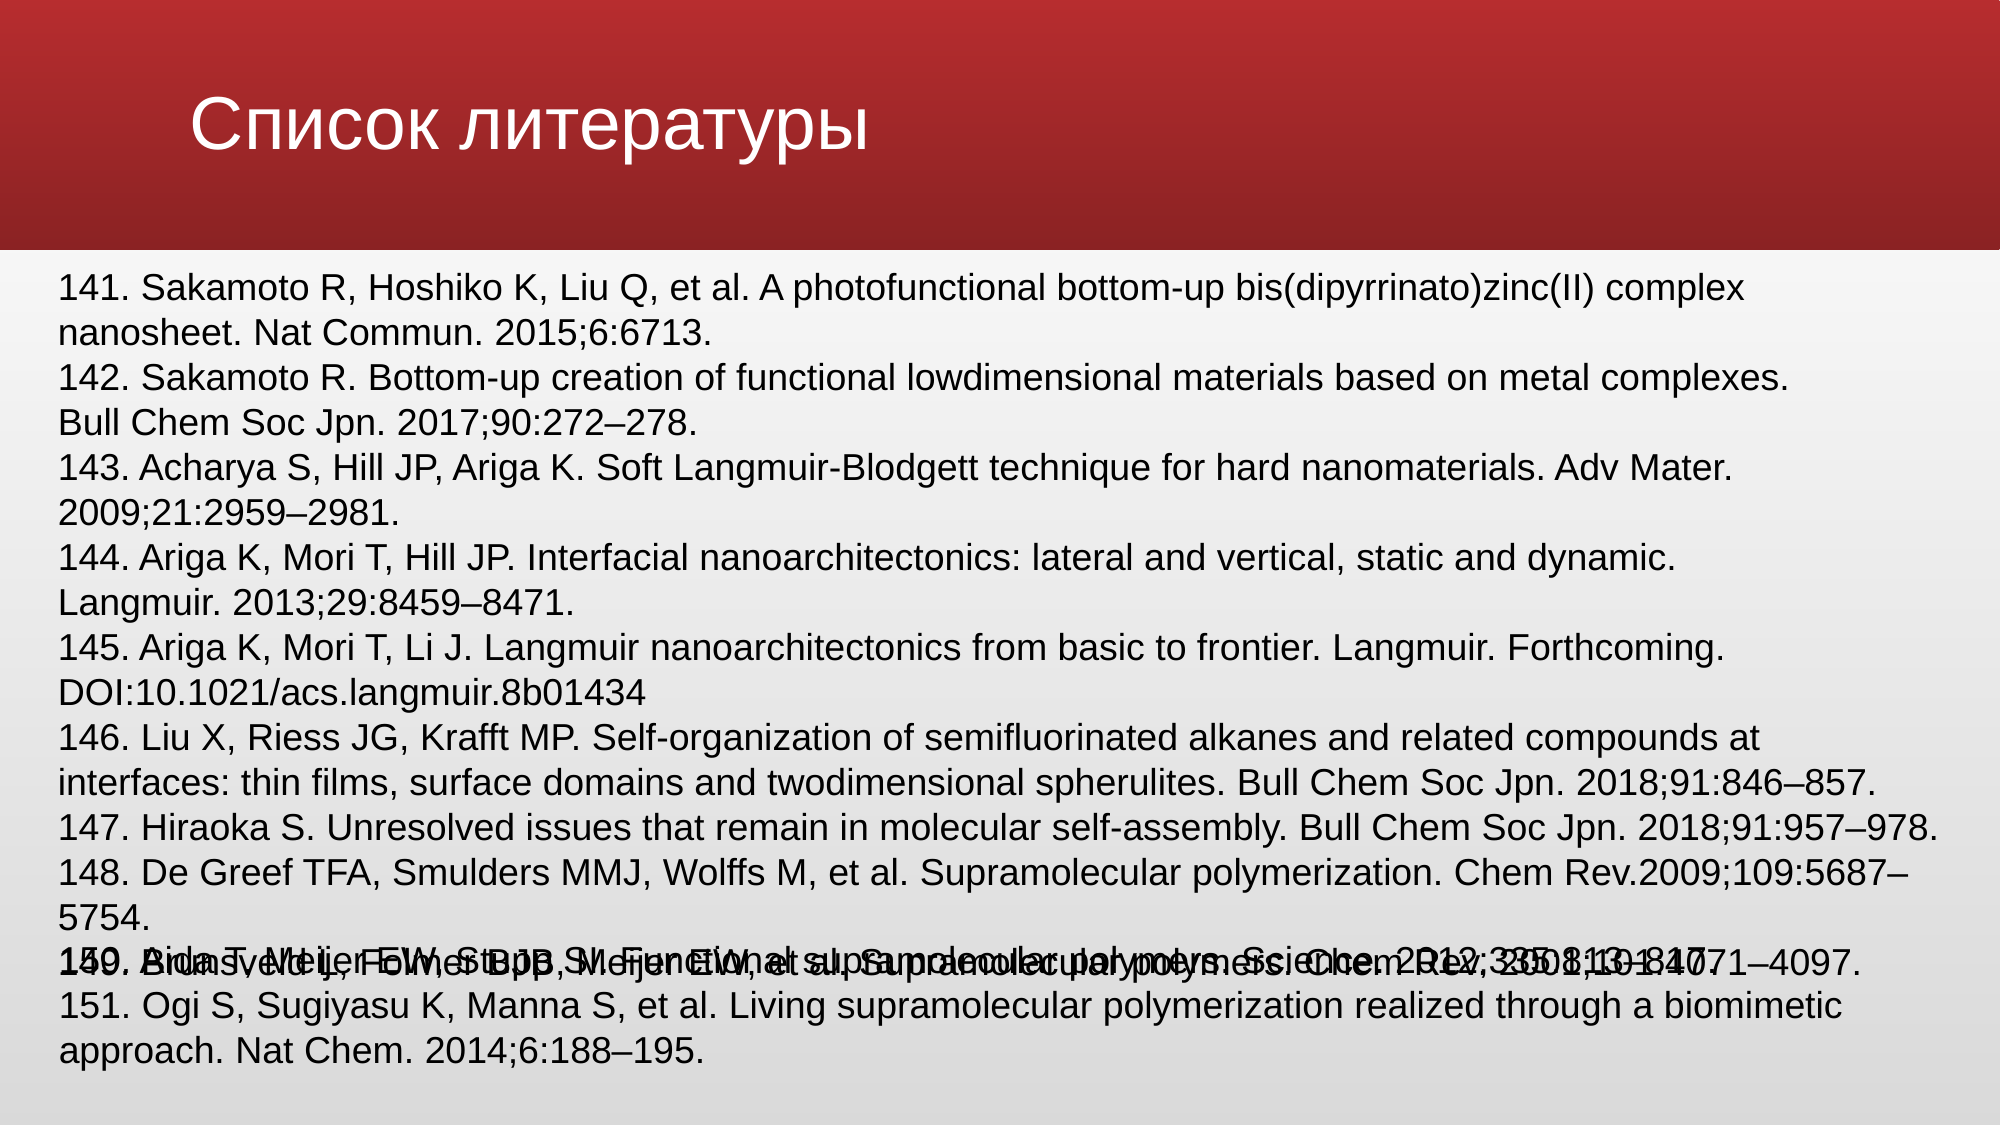

# Список литературы
141. Sakamoto R, Hoshiko K, Liu Q, et al. A photofunctional bottom-up bis(dipyrrinato)zinc(II) complex
nanosheet. Nat Commun. 2015;6:6713.
142. Sakamoto R. Bottom-up creation of functional lowdimensional materials based on metal complexes.
Bull Chem Soc Jpn. 2017;90:272–278.
143. Acharya S, Hill JP, Ariga K. Soft Langmuir-Blodgett technique for hard nanomaterials. Adv Mater.
2009;21:2959–2981.
144. Ariga K, Mori T, Hill JP. Interfacial nanoarchitectonics: lateral and vertical, static and dynamic.
Langmuir. 2013;29:8459–8471.
145. Ariga K, Mori T, Li J. Langmuir nanoarchitectonics from basic to frontier. Langmuir. Forthcoming.
DOI:10.1021/acs.langmuir.8b01434
146. Liu X, Riess JG, Krafft MP. Self-organization of semifluorinated alkanes and related compounds at
interfaces: thin films, surface domains and twodimensional spherulites. Bull Chem Soc Jpn. 2018;91:846–857.
147. Hiraoka S. Unresolved issues that remain in molecular self-assembly. Bull Chem Soc Jpn. 2018;91:957–978.
148. De Greef TFA, Smulders MMJ, Wolffs M, et al. Supramolecular polymerization. Chem Rev.2009;109:5687–5754.
149. Brunsveld L, Folmer BJB, Meijer EW, et al. Supramolecular polymers. Chem Rev. 2001;101:4071–4097.
150. Aida T, Meijer EW, Stupp SI. Functional supramolecular polymers. Science. 2012;335:813–817.
151. Ogi S, Sugiyasu K, Manna S, et al. Living supramolecular polymerization realized through a biomimetic
approach. Nat Chem. 2014;6:188–195.